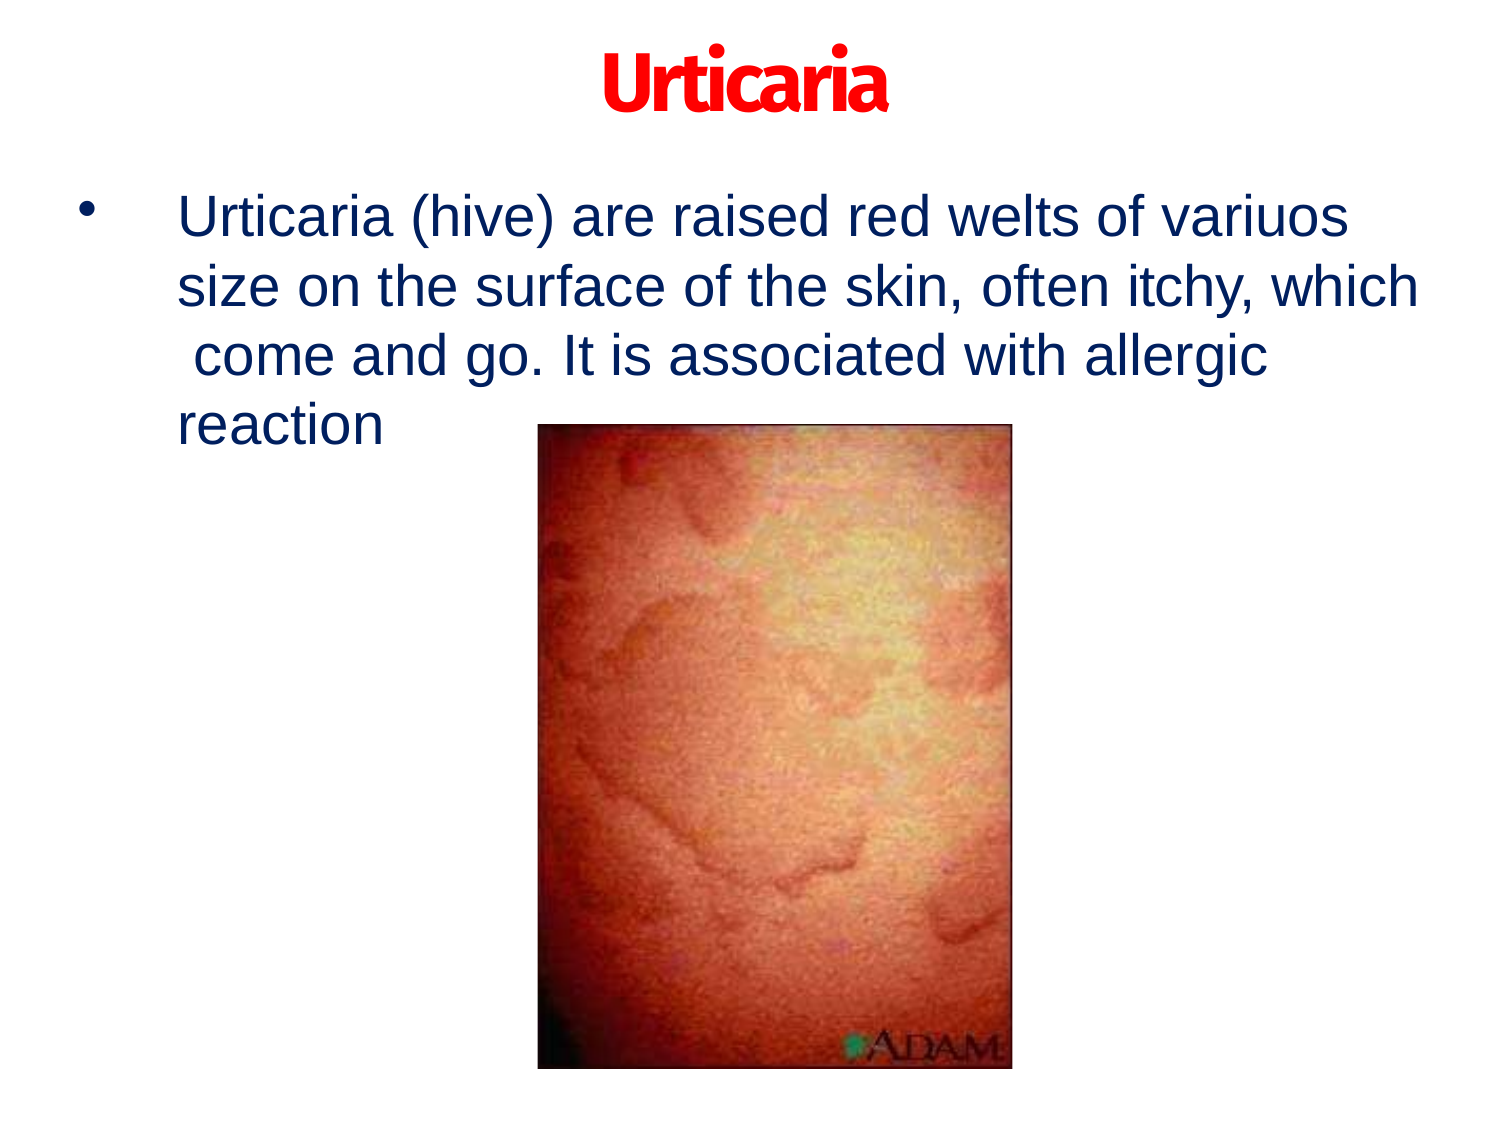

# Urticaria
Urticaria (hive) are raised red welts of variuos  size on the surface of the skin, often itchy, which  come and go. It is associated with allergic  reaction